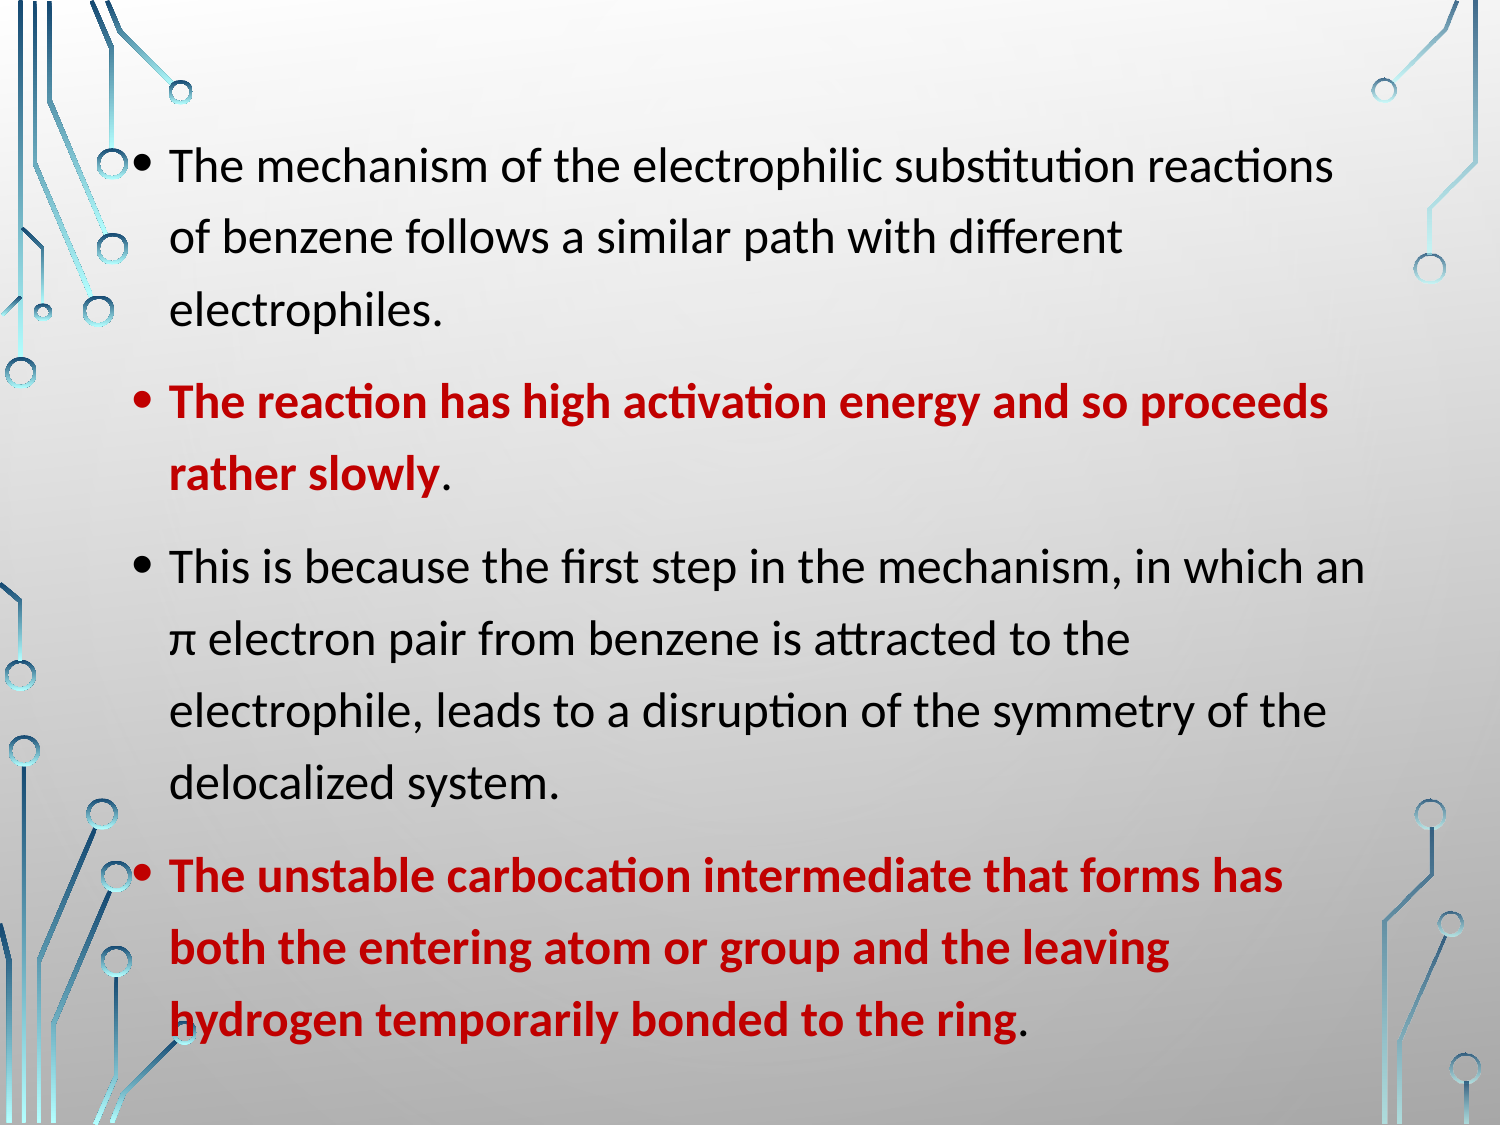

The mechanism of the electrophilic substitution reactions of benzene follows a similar path with different electrophiles.
The reaction has high activation energy and so proceeds rather slowly.
This is because the first step in the mechanism, in which an π electron pair from benzene is attracted to the electrophile, leads to a disruption of the symmetry of the delocalized system.
The unstable carbocation intermediate that forms has both the entering atom or group and the leaving hydrogen temporarily bonded to the ring.